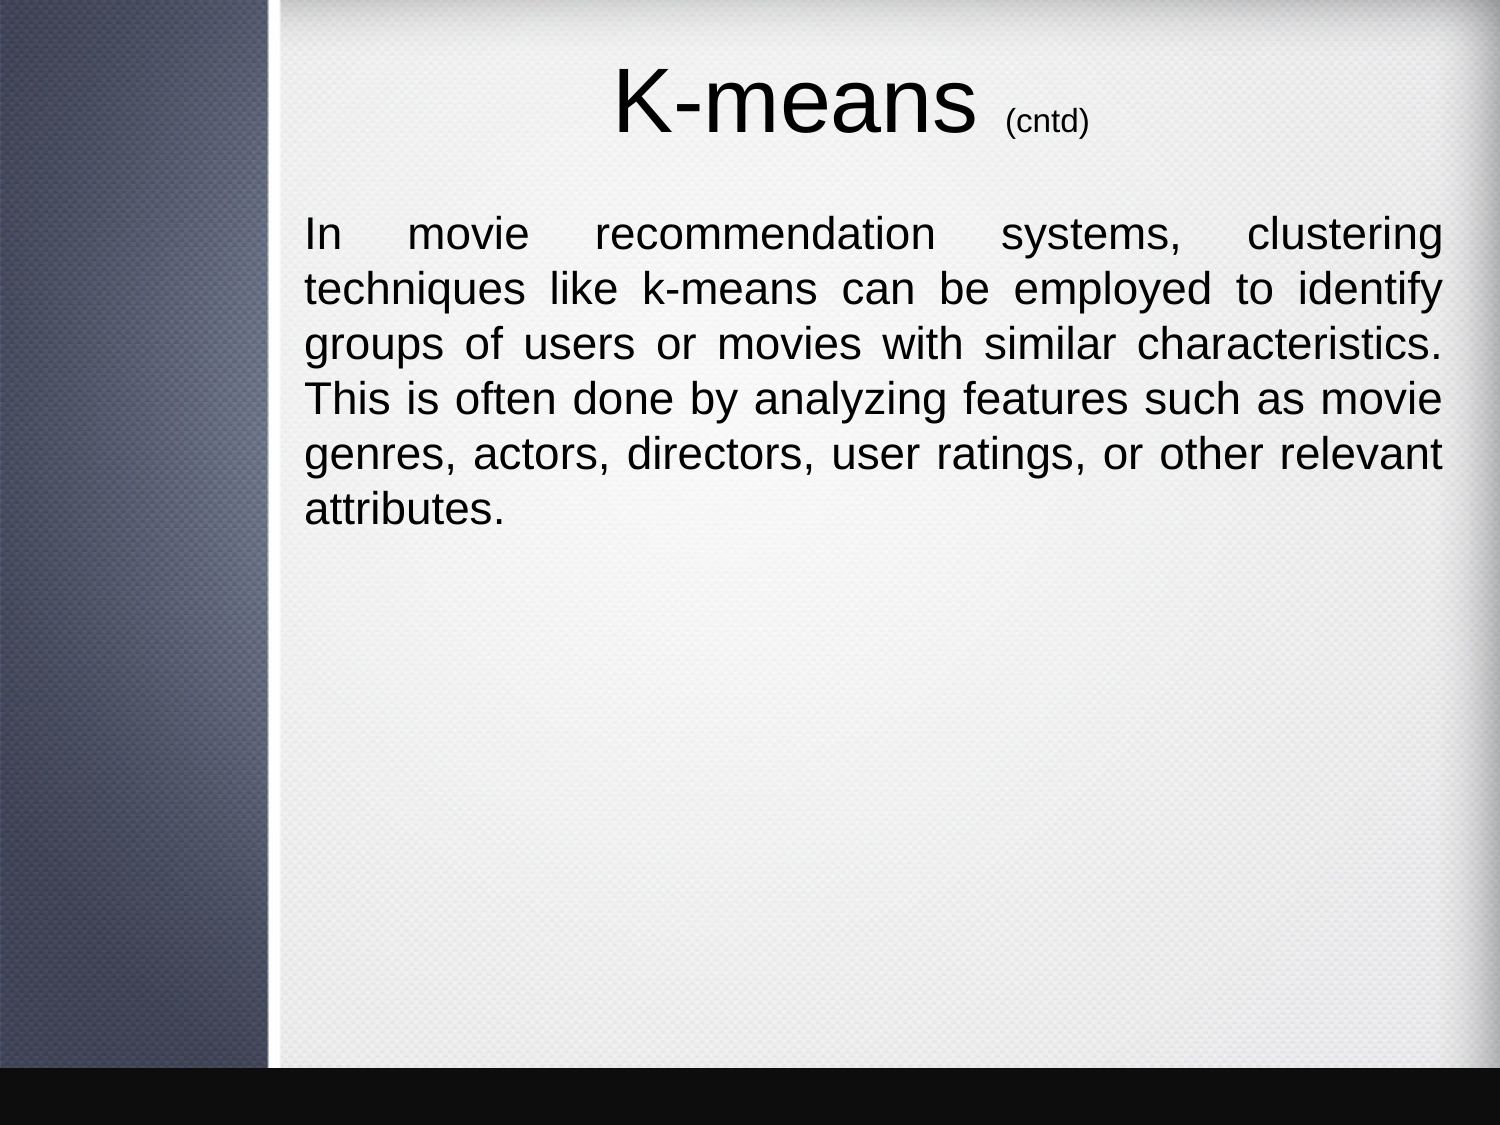

# K-means (cntd)
In movie recommendation systems, clustering techniques like k-means can be employed to identify groups of users or movies with similar characteristics. This is often done by analyzing features such as movie genres, actors, directors, user ratings, or other relevant attributes.